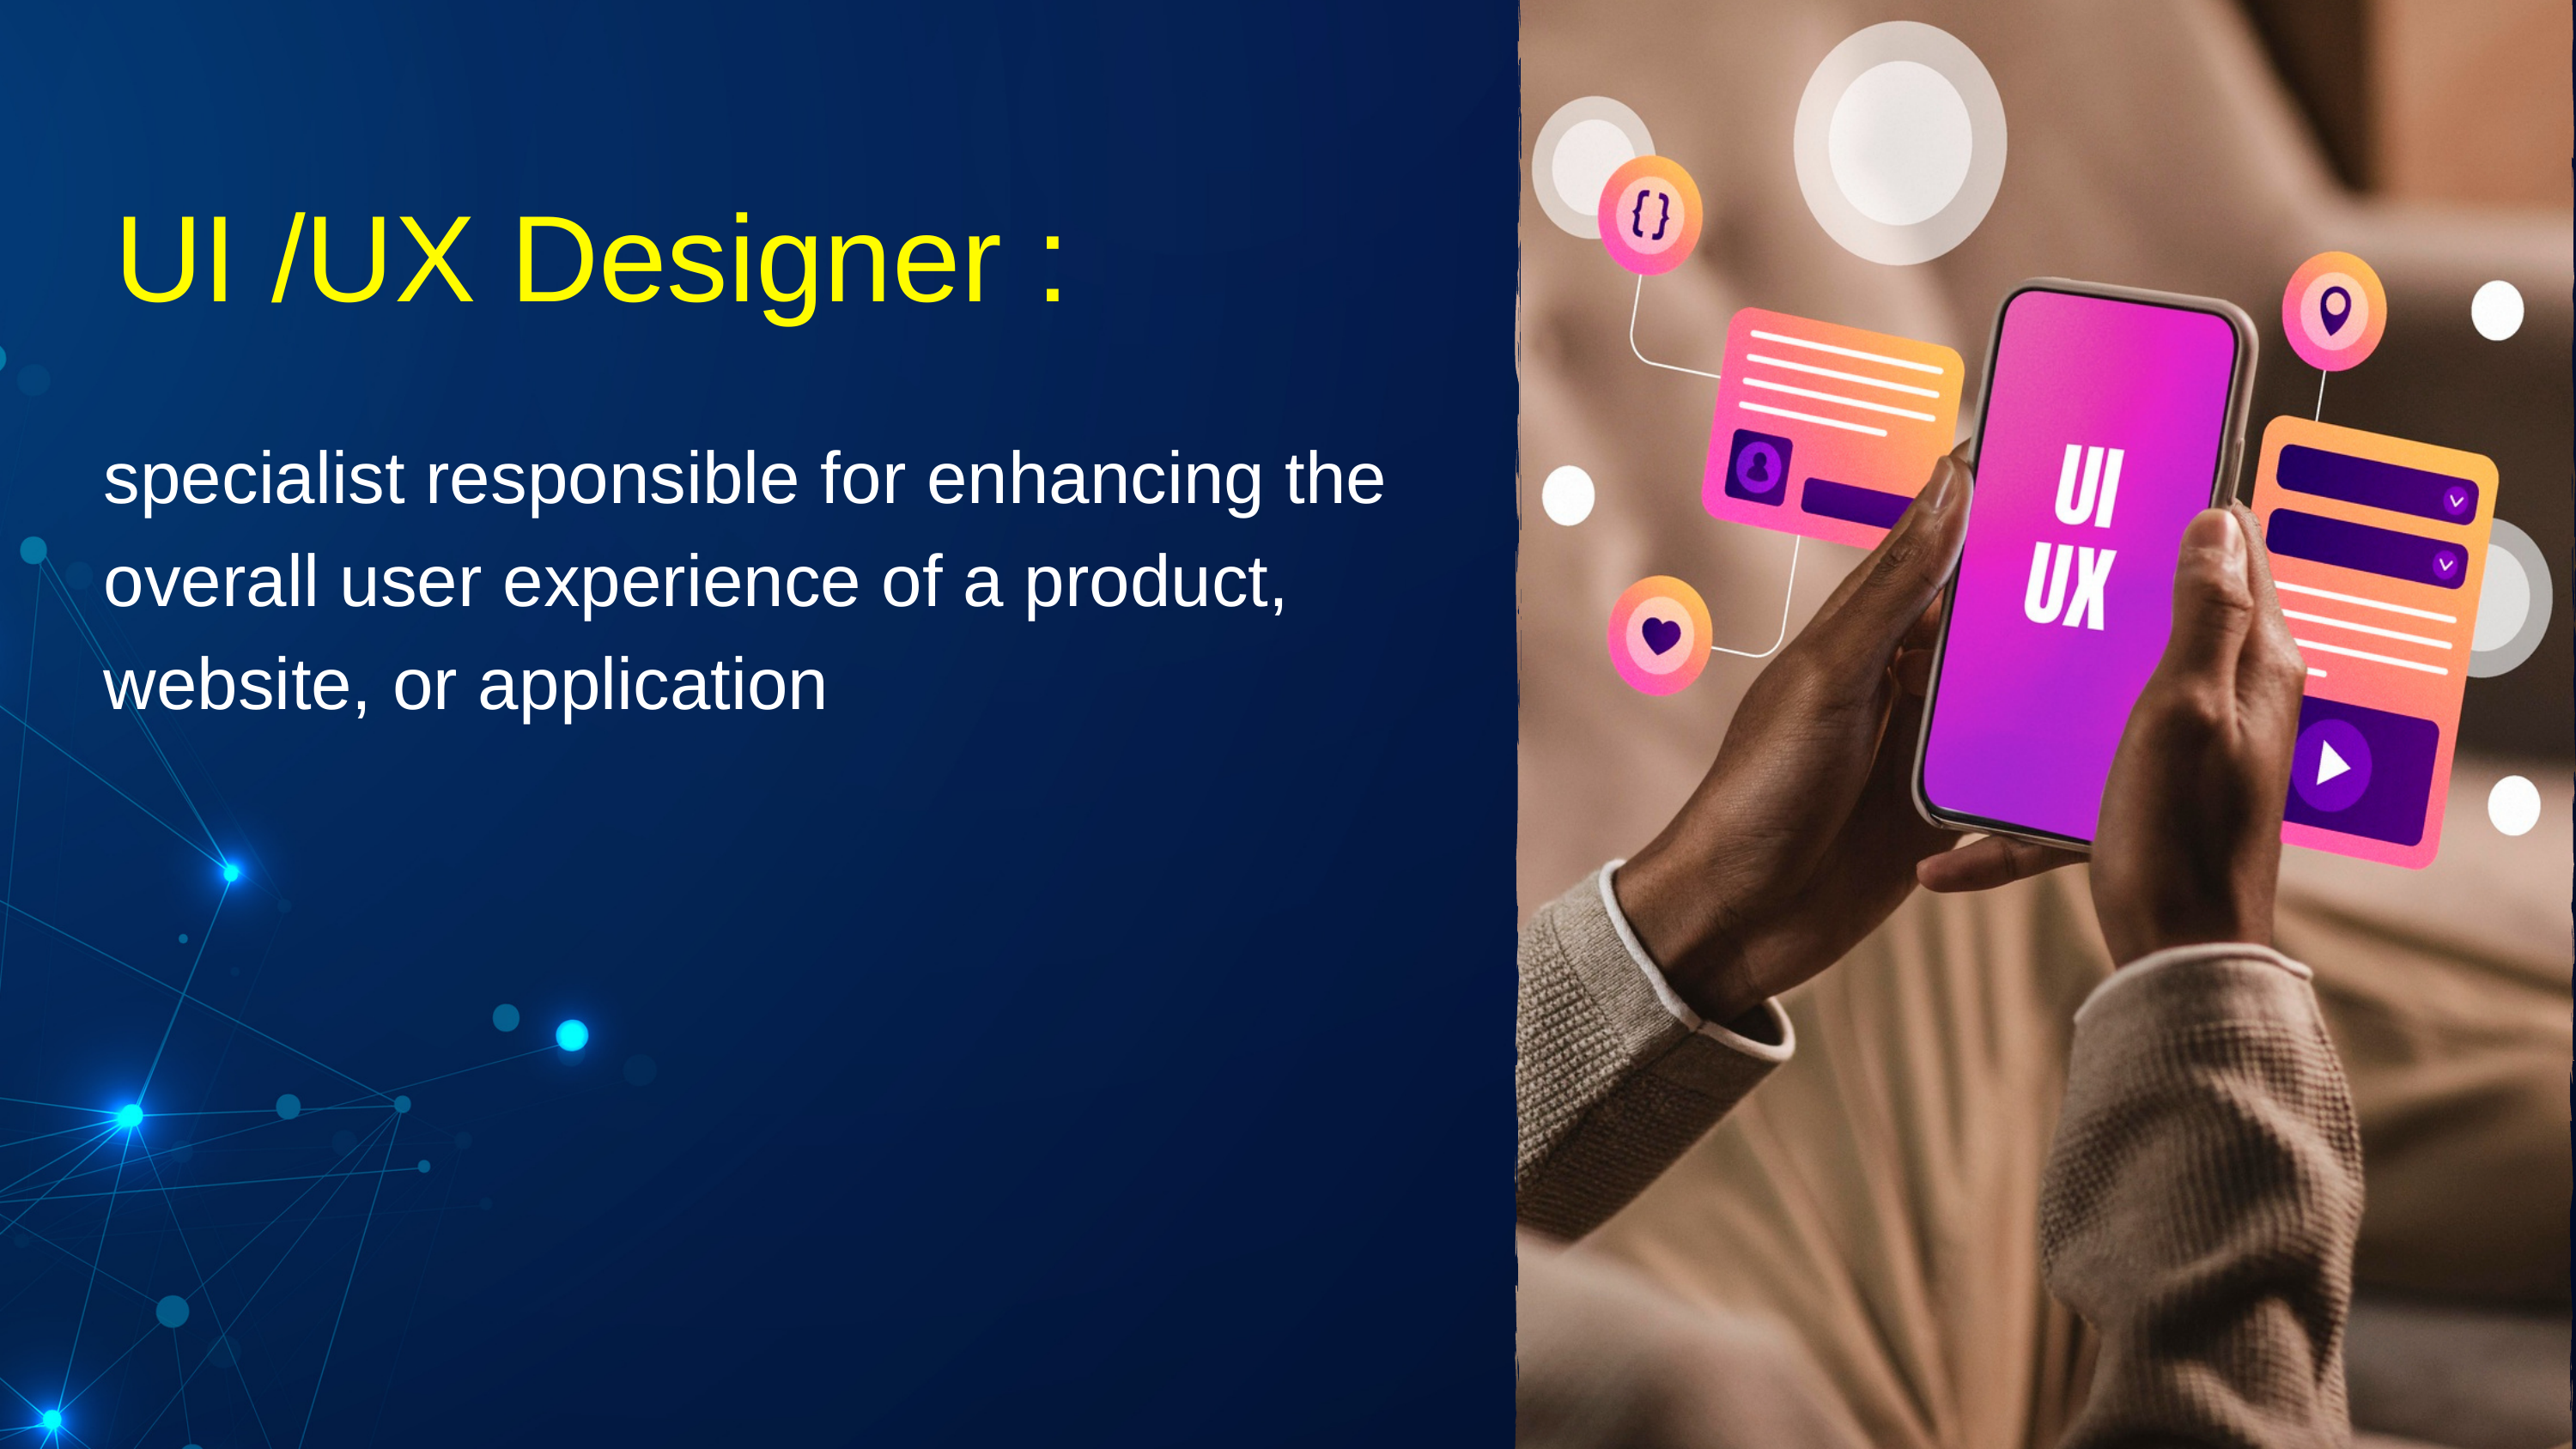

UI /UX Designer :

specialist responsible for enhancing the overall user experience of a product, website, or application